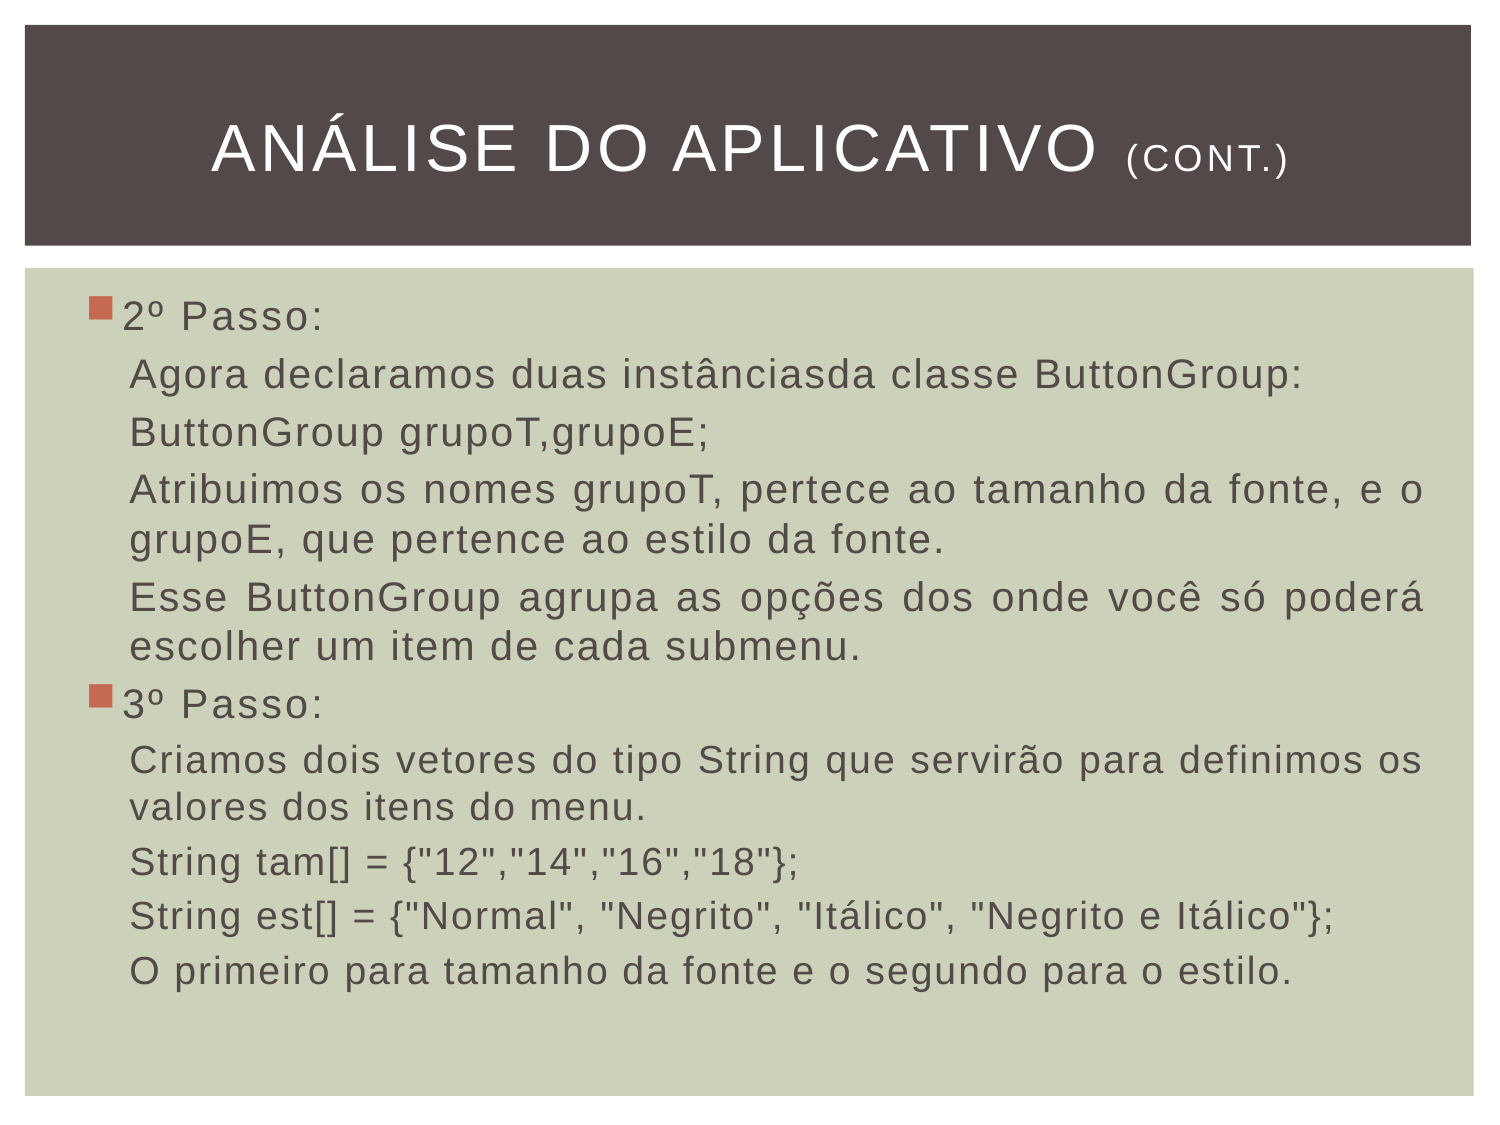

# Análise do Aplicativo (cont.)
2º Passo:
Agora declaramos duas instânciasda classe ButtonGroup:
ButtonGroup grupoT,grupoE;
Atribuimos os nomes grupoT, pertece ao tamanho da fonte, e o grupoE, que pertence ao estilo da fonte.
Esse ButtonGroup agrupa as opções dos onde você só poderá escolher um item de cada submenu.
3º Passo:
Criamos dois vetores do tipo String que servirão para definimos os valores dos itens do menu.
String tam[] = {"12","14","16","18"};
String est[] = {"Normal", "Negrito", "Itálico", "Negrito e Itálico"};
O primeiro para tamanho da fonte e o segundo para o estilo.